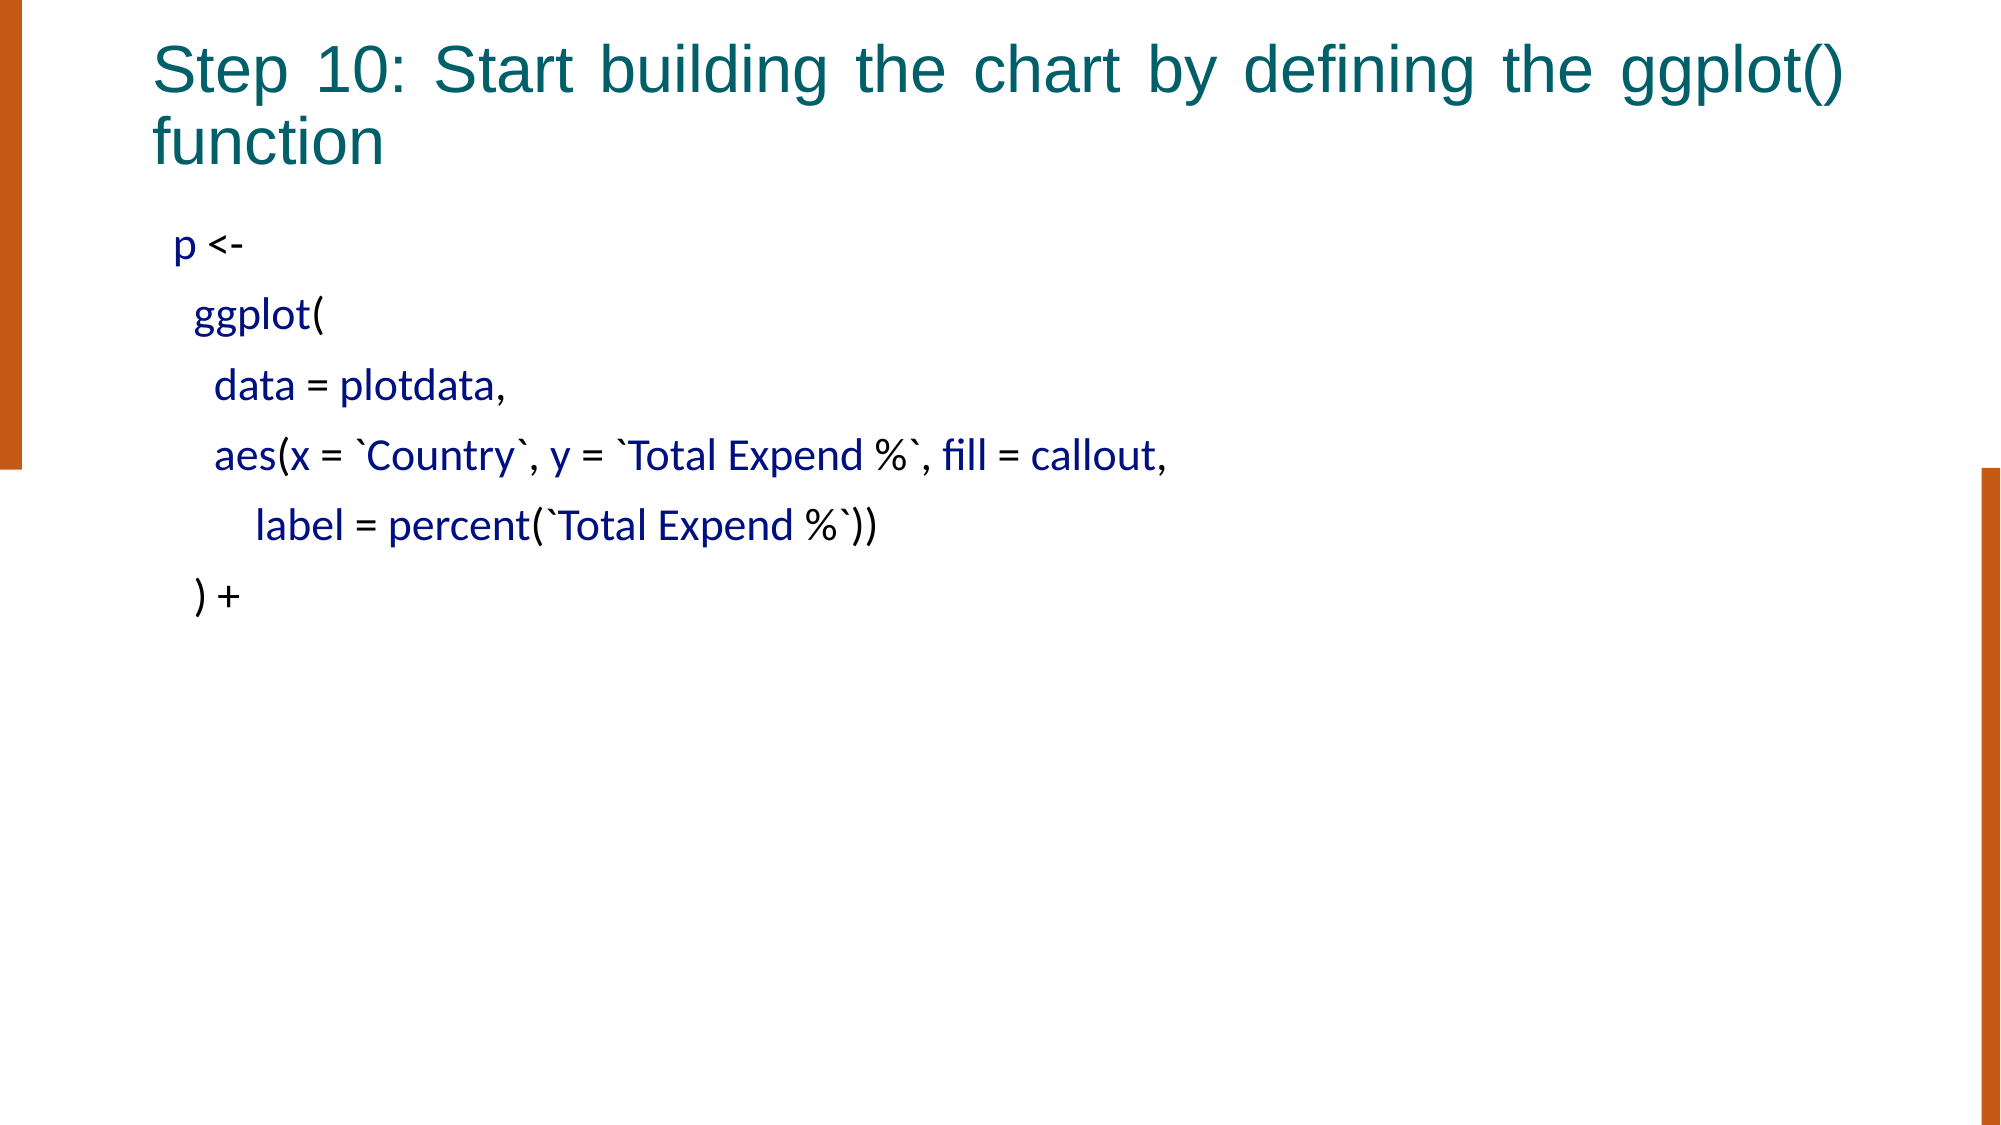

# Step 10: Start building the chart by defining the ggplot() function
  p <-
    ggplot(
      data = plotdata,
      aes(x = `Country`, y = `Total Expend %`, fill = callout,
          label = percent(`Total Expend %`))
    ) +